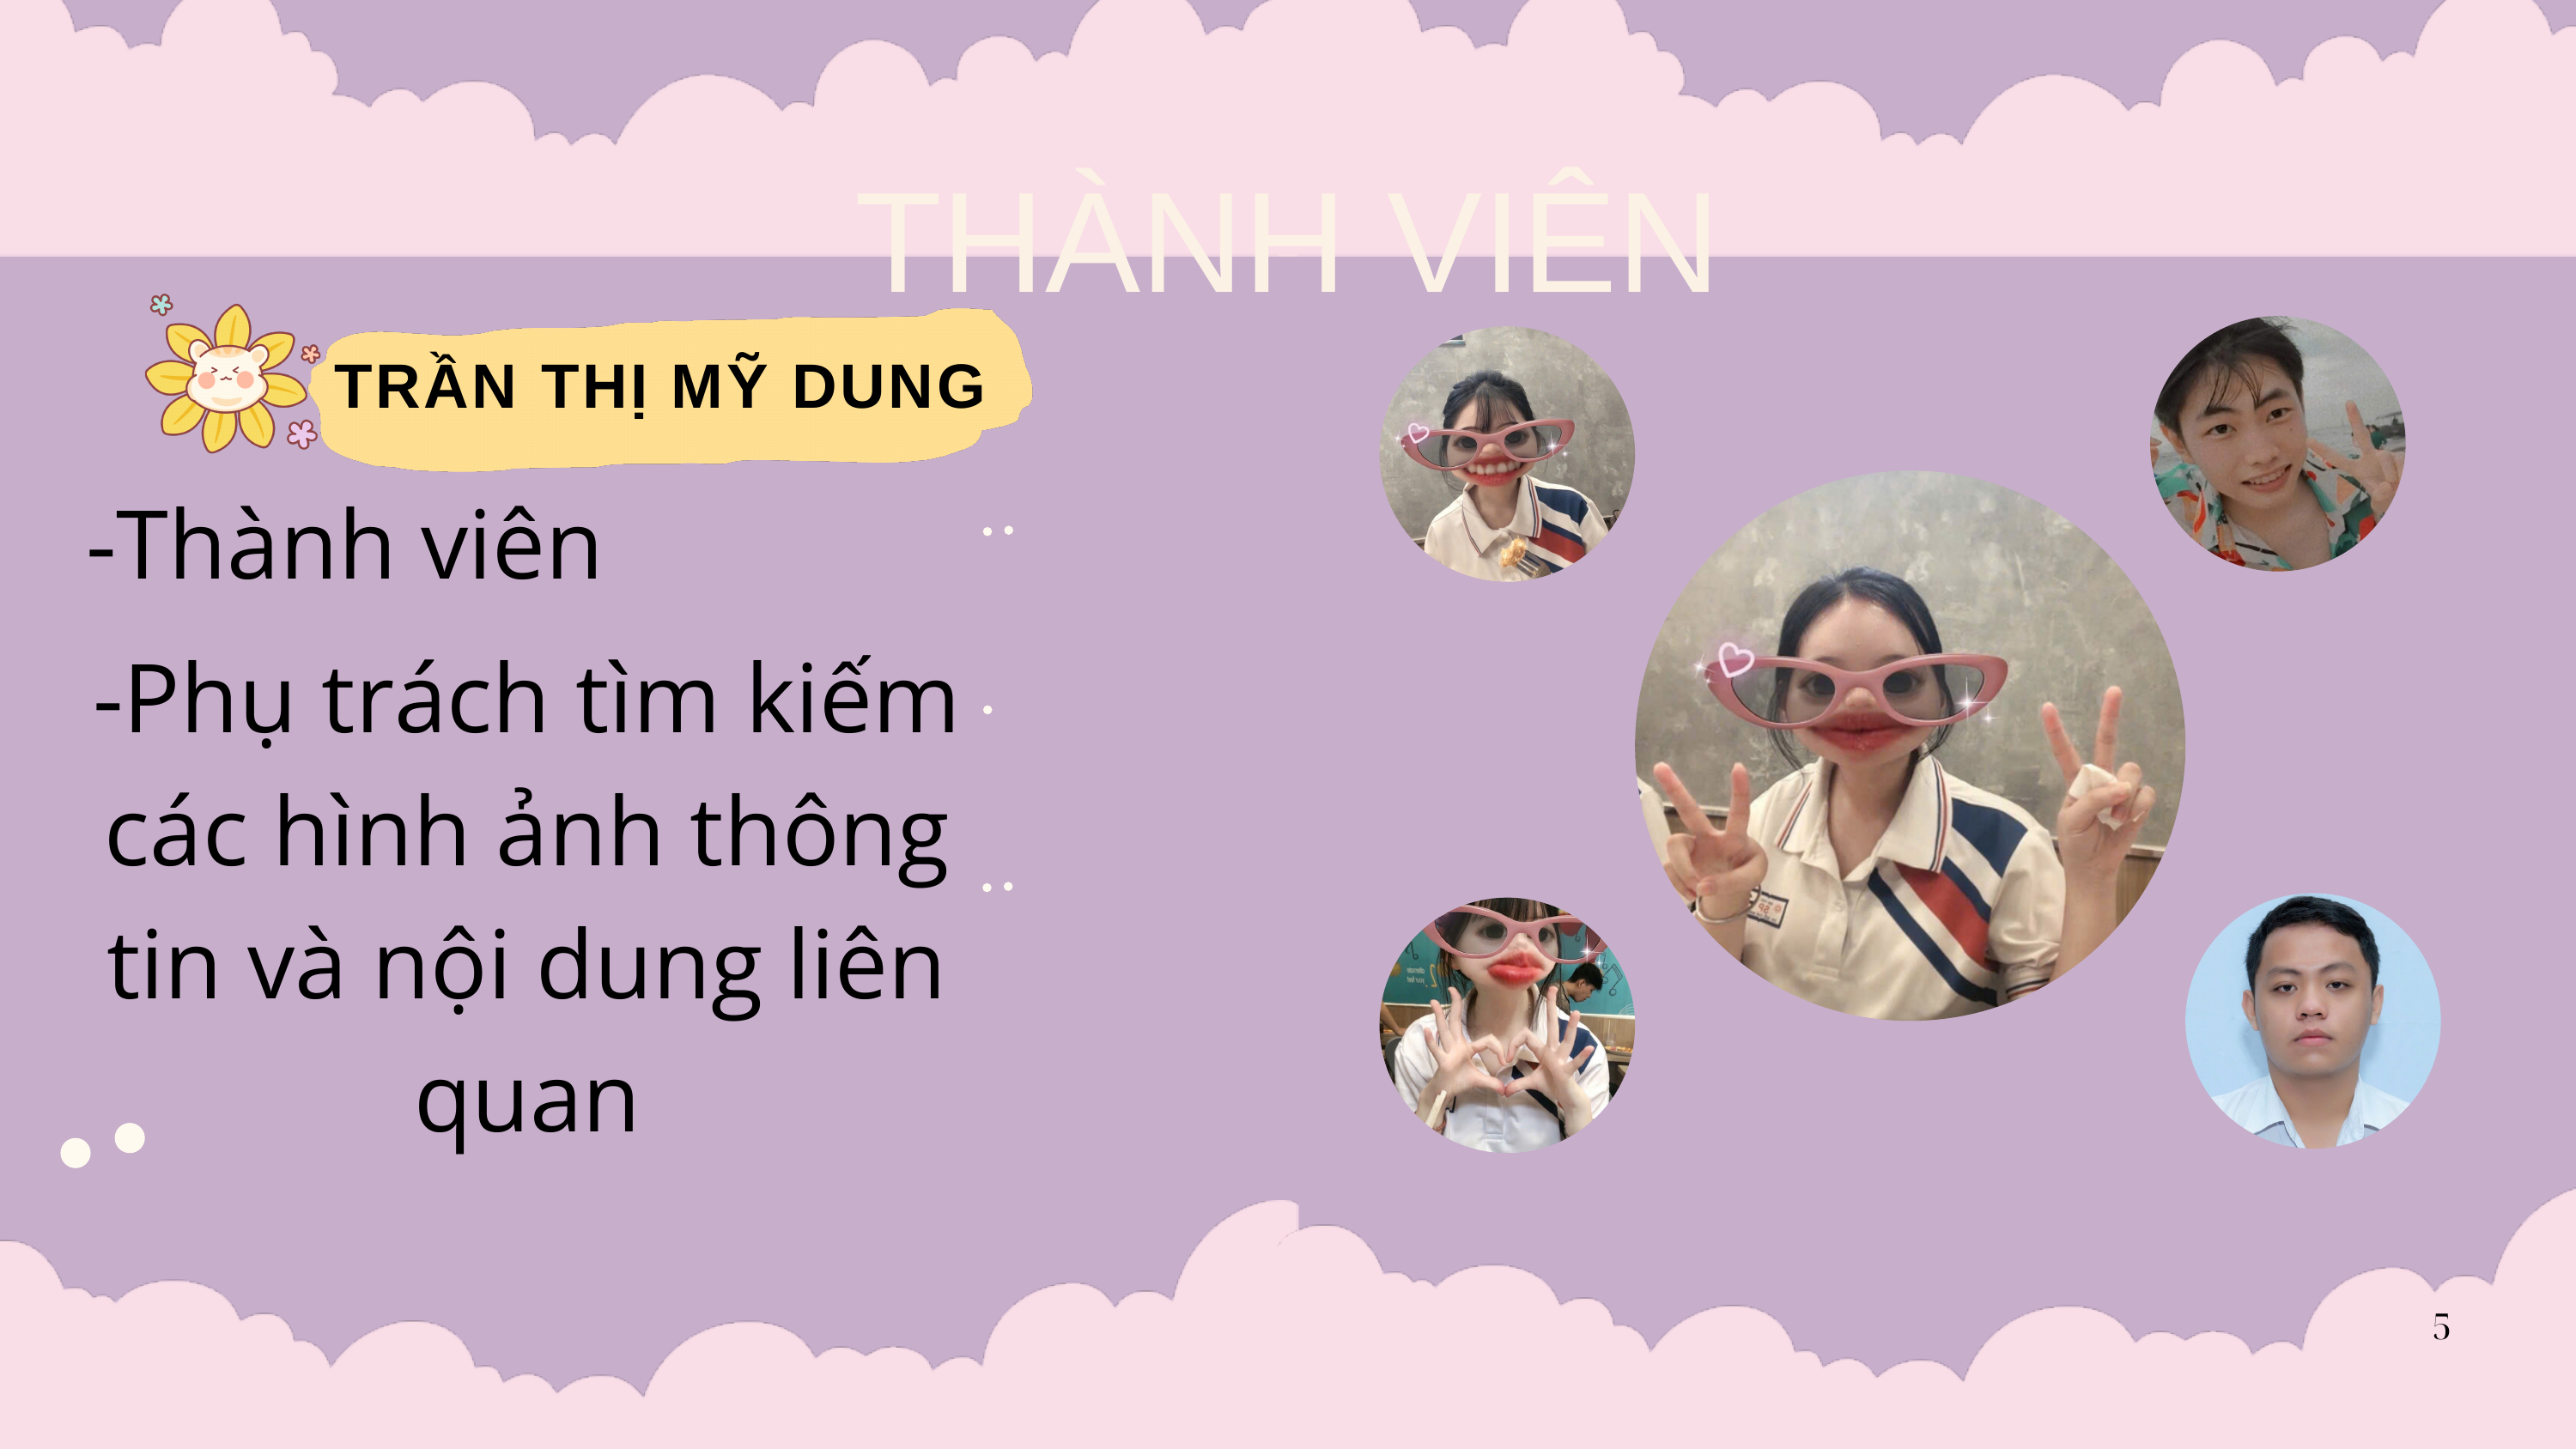

THÀNH VIÊN

TRẦN THỊ MỸ DUNG
-Thành viên

-Phụ trách tìm kiếm các hình ảnh thông tin và nội dung liên quan

5